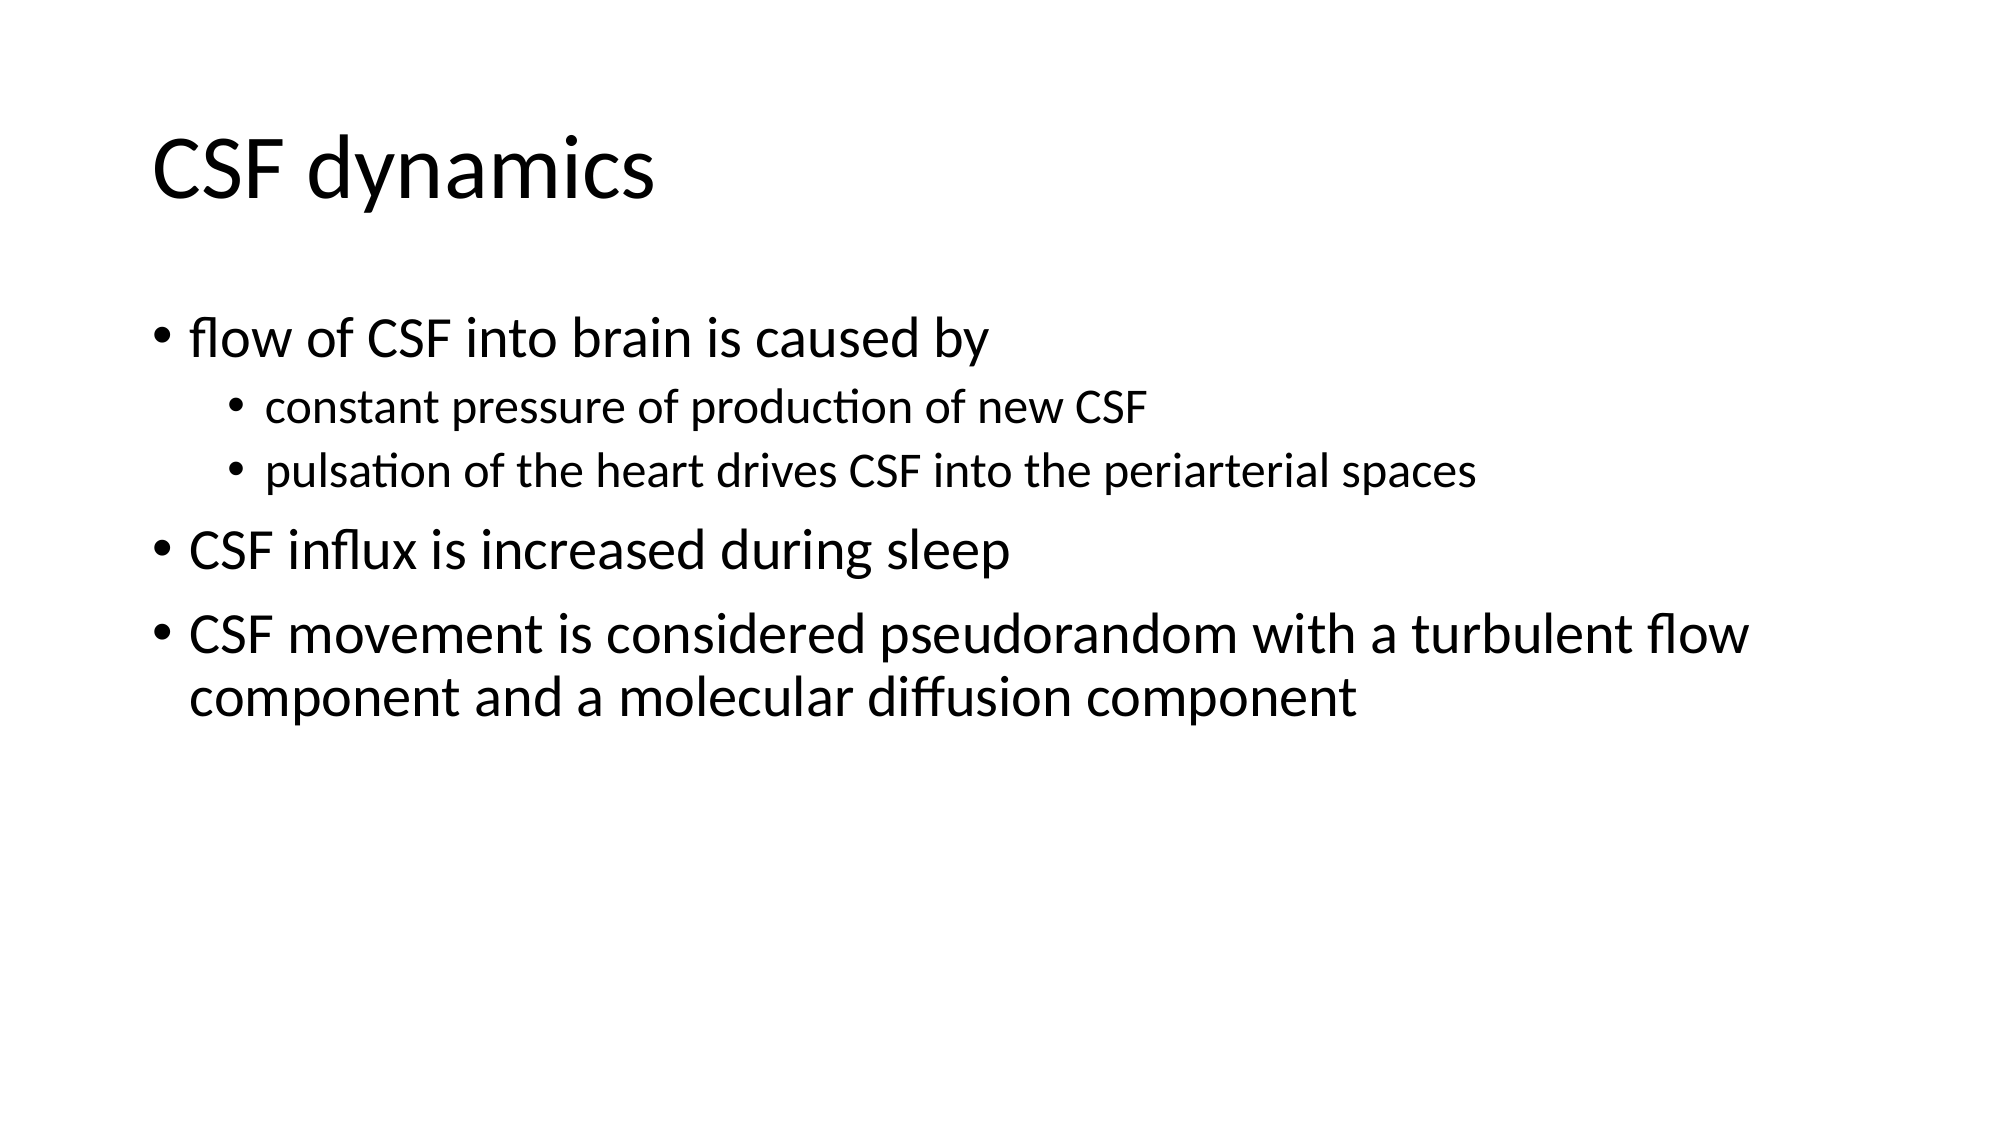

# CSF dynamics
flow of CSF into brain is caused by
constant pressure of production of new CSF
pulsation of the heart drives CSF into the periarterial spaces
CSF influx is increased during sleep
CSF movement is considered pseudorandom with a turbulent flow component and a molecular diffusion component